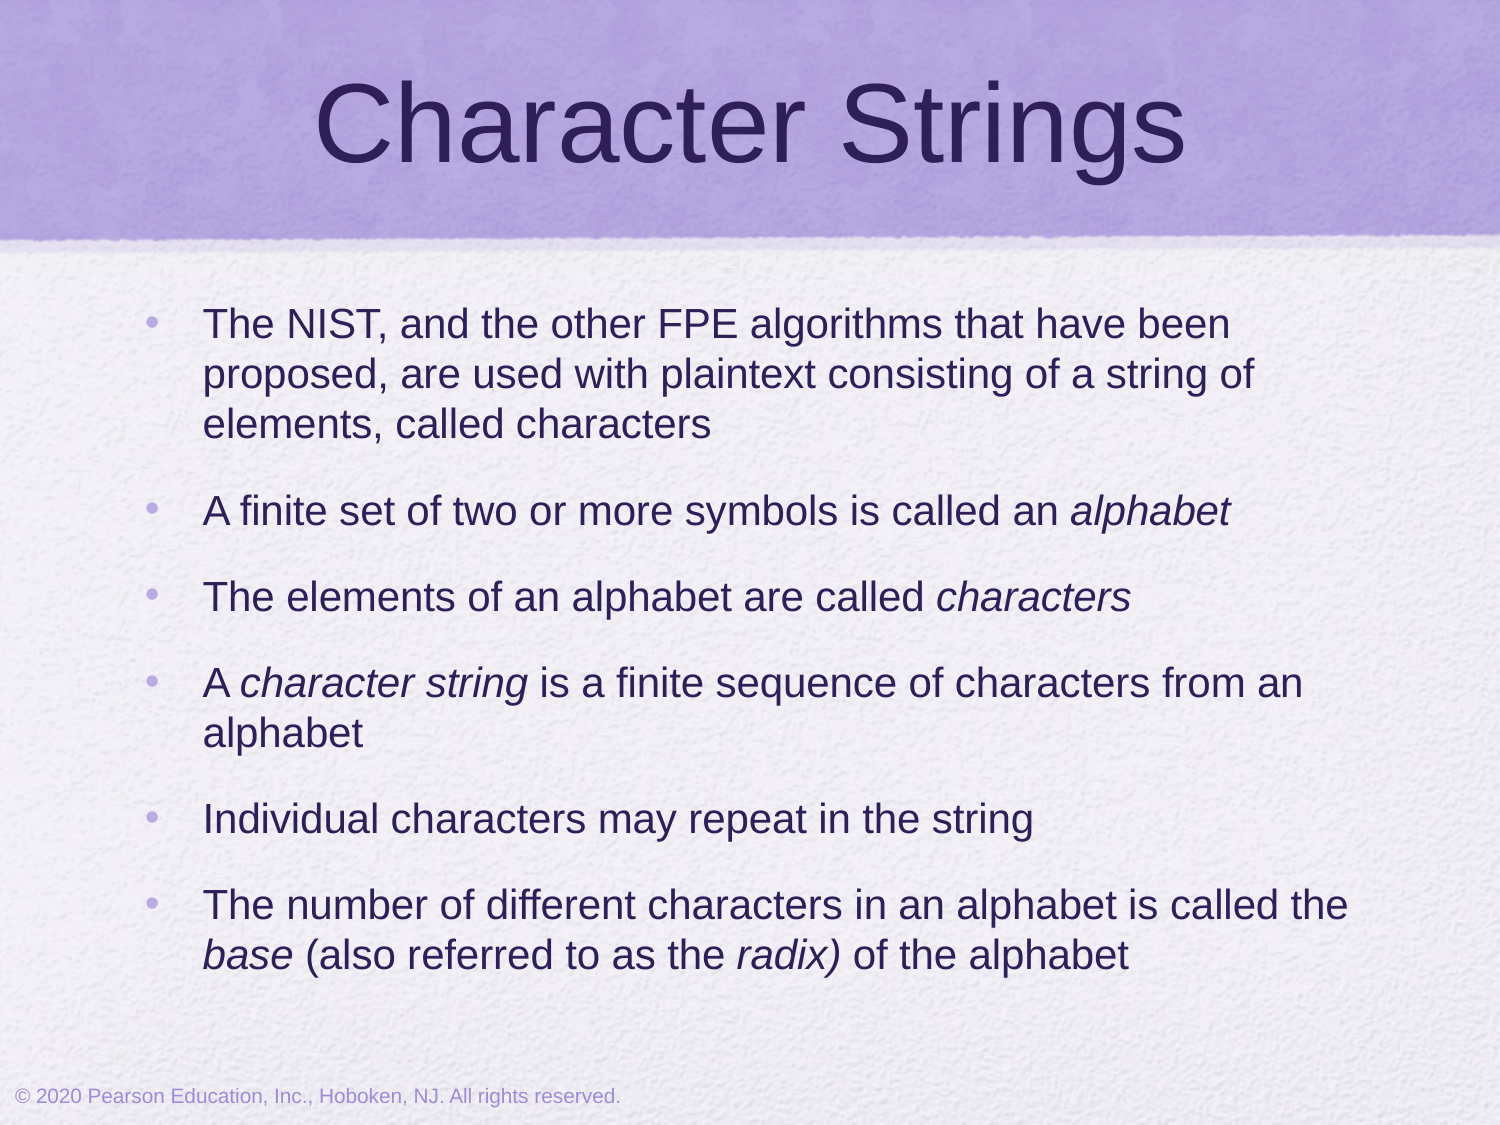

# Character Strings
The NIST, and the other FPE algorithms that have been proposed, are used with plaintext consisting of a string of elements, called characters
A finite set of two or more symbols is called an alphabet
The elements of an alphabet are called characters
A character string is a finite sequence of characters from an alphabet
Individual characters may repeat in the string
The number of different characters in an alphabet is called the base (also referred to as the radix) of the alphabet
© 2020 Pearson Education, Inc., Hoboken, NJ. All rights reserved.